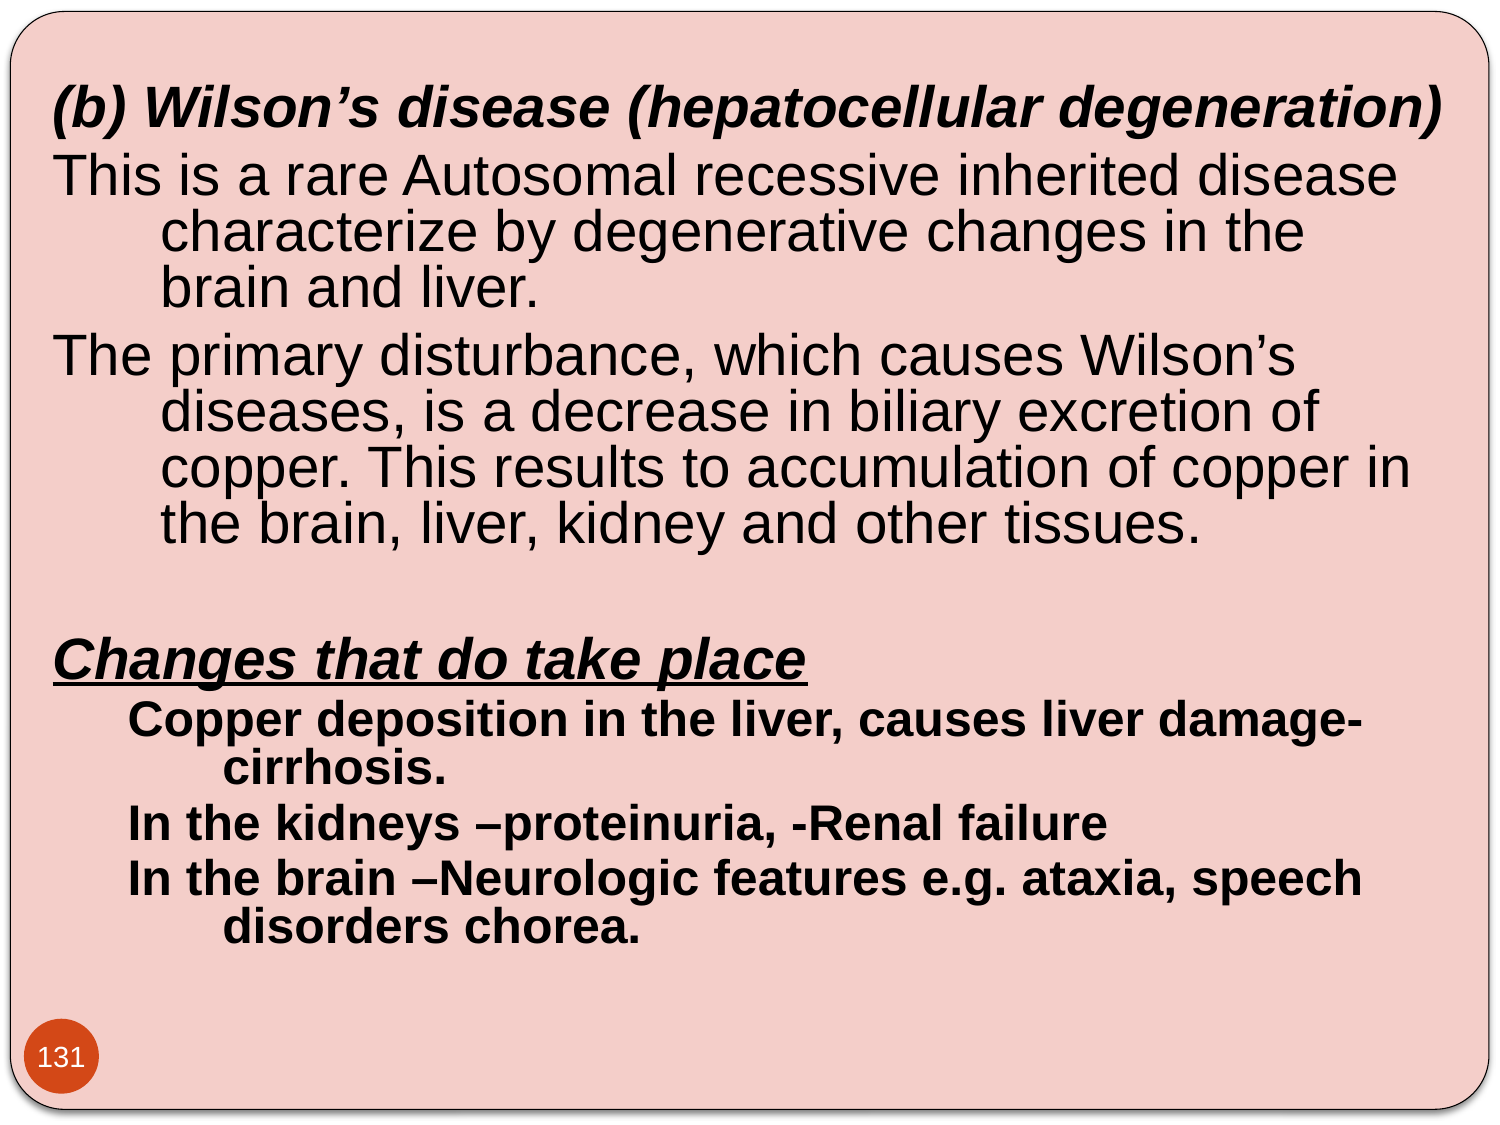

(b) Wilson’s disease (hepatocellular degeneration)
This is a rare Autosomal recessive inherited disease characterize by degenerative changes in the brain and liver.
The primary disturbance, which causes Wilson’s diseases, is a decrease in biliary excretion of copper. This results to accumulation of copper in the brain, liver, kidney and other tissues.

Changes that do take place
Copper deposition in the liver, causes liver damage-cirrhosis.
In the kidneys –proteinuria, -Renal failure
In the brain –Neurologic features e.g. ataxia, speech disorders chorea.
131